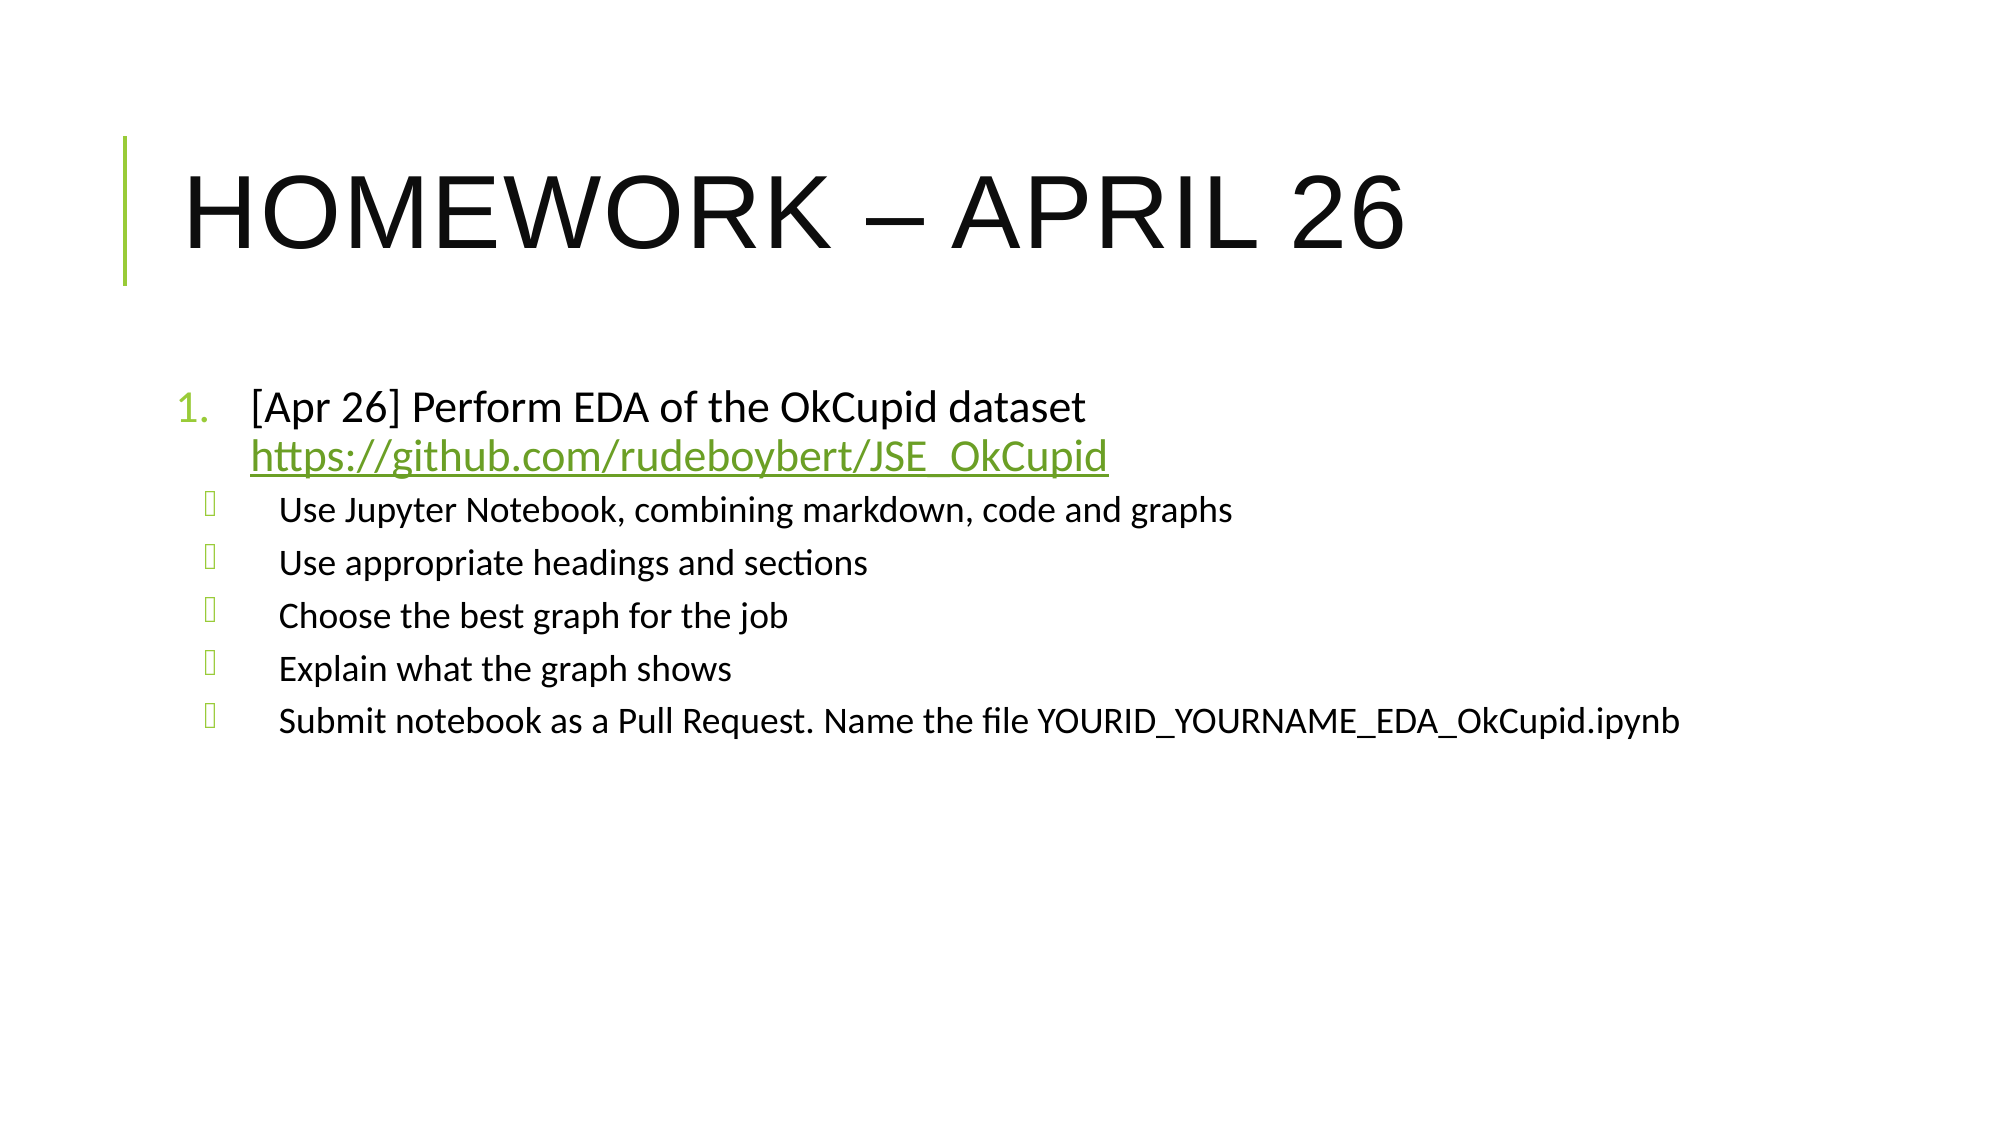

# Homework – April 26
[Apr 26] Perform EDA of the OkCupid dataset https://github.com/rudeboybert/JSE_OkCupid
Use Jupyter Notebook, combining markdown, code and graphs
Use appropriate headings and sections
Choose the best graph for the job
Explain what the graph shows
Submit notebook as a Pull Request. Name the file YOURID_YOURNAME_EDA_OkCupid.ipynb